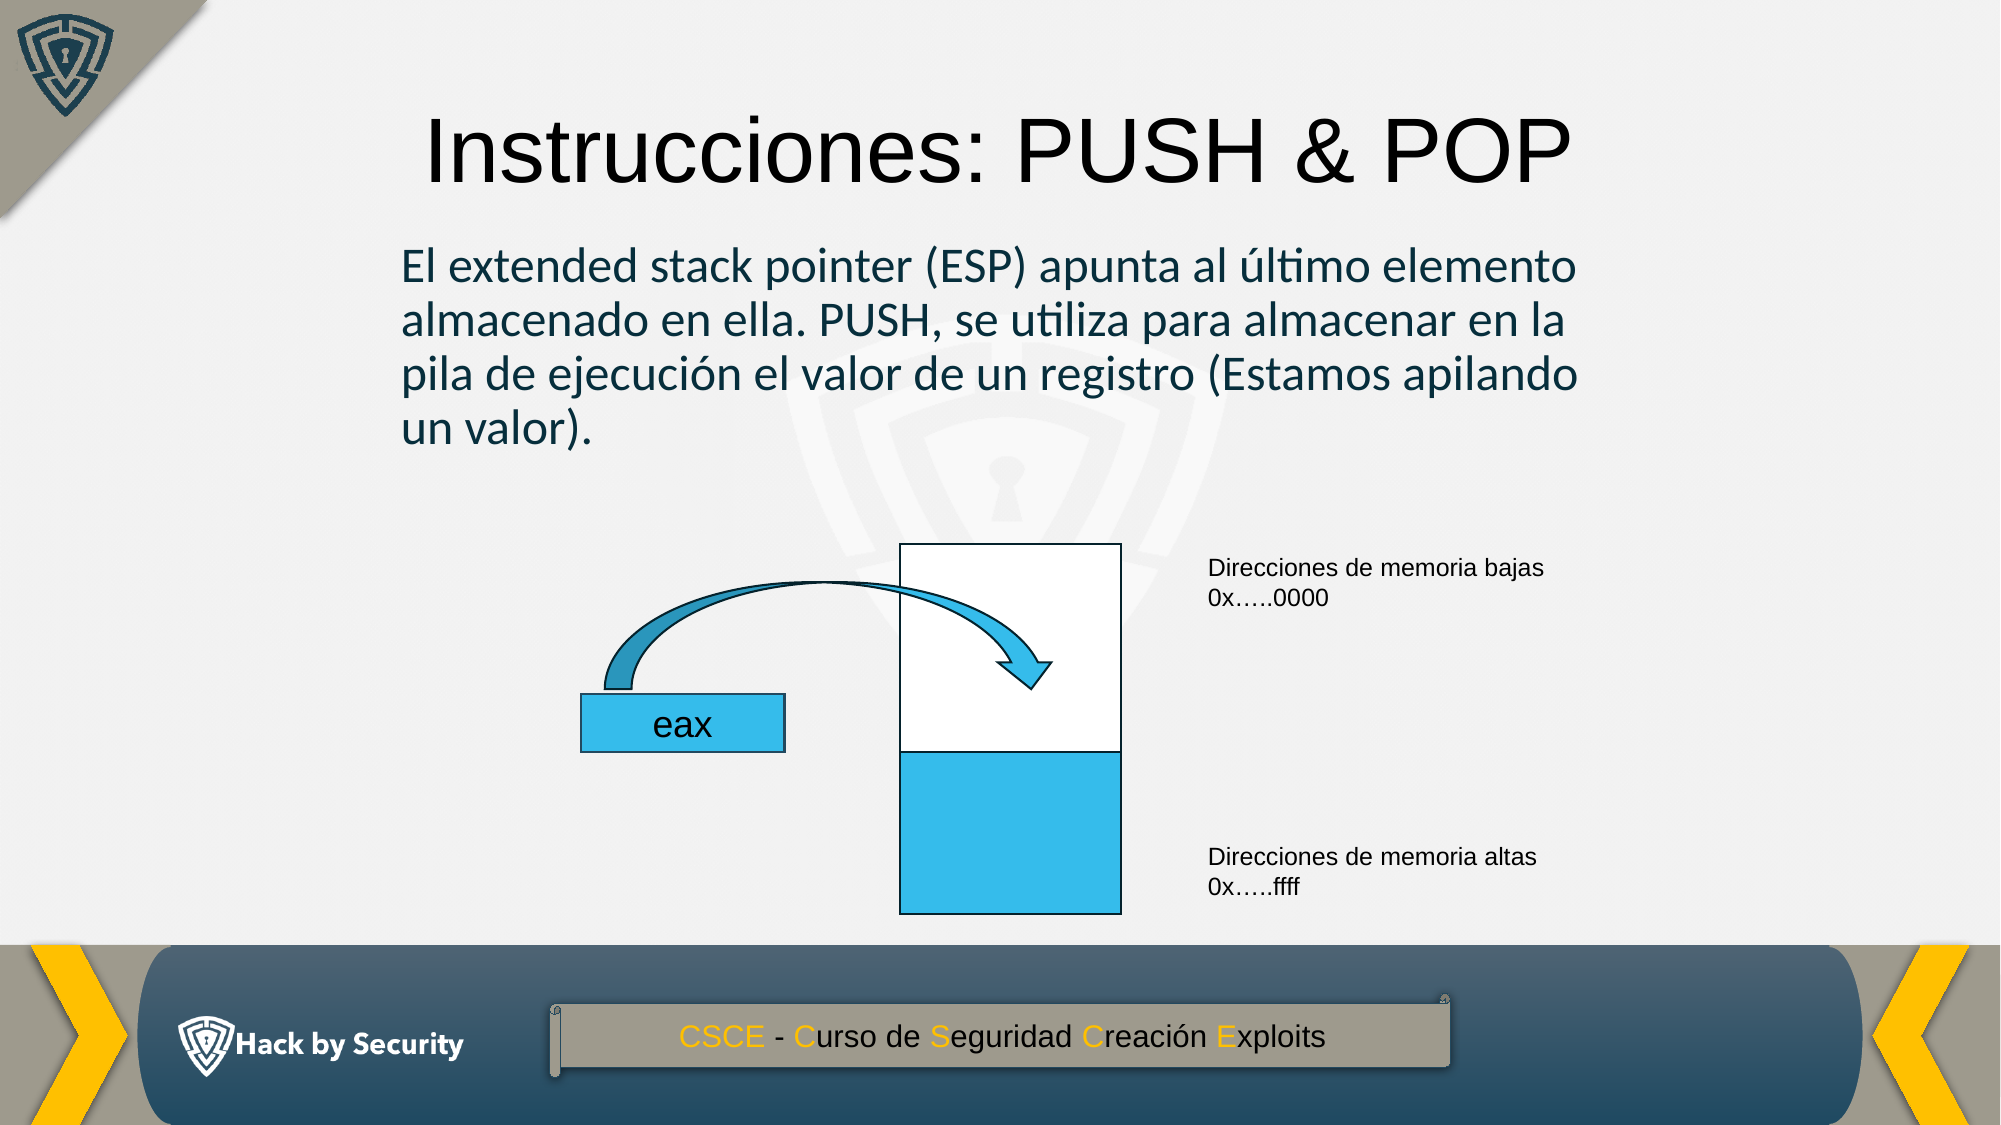

Instrucciones: PUSH & POP
El extended stack pointer (ESP) apunta al último elemento almacenado en ella. PUSH, se utiliza para almacenar en la pila de ejecución el valor de un registro (Estamos apilando un valor).

Direcciones de memoria bajas
0x…..0000

eax

Direcciones de memoria altas
0x…..ffff